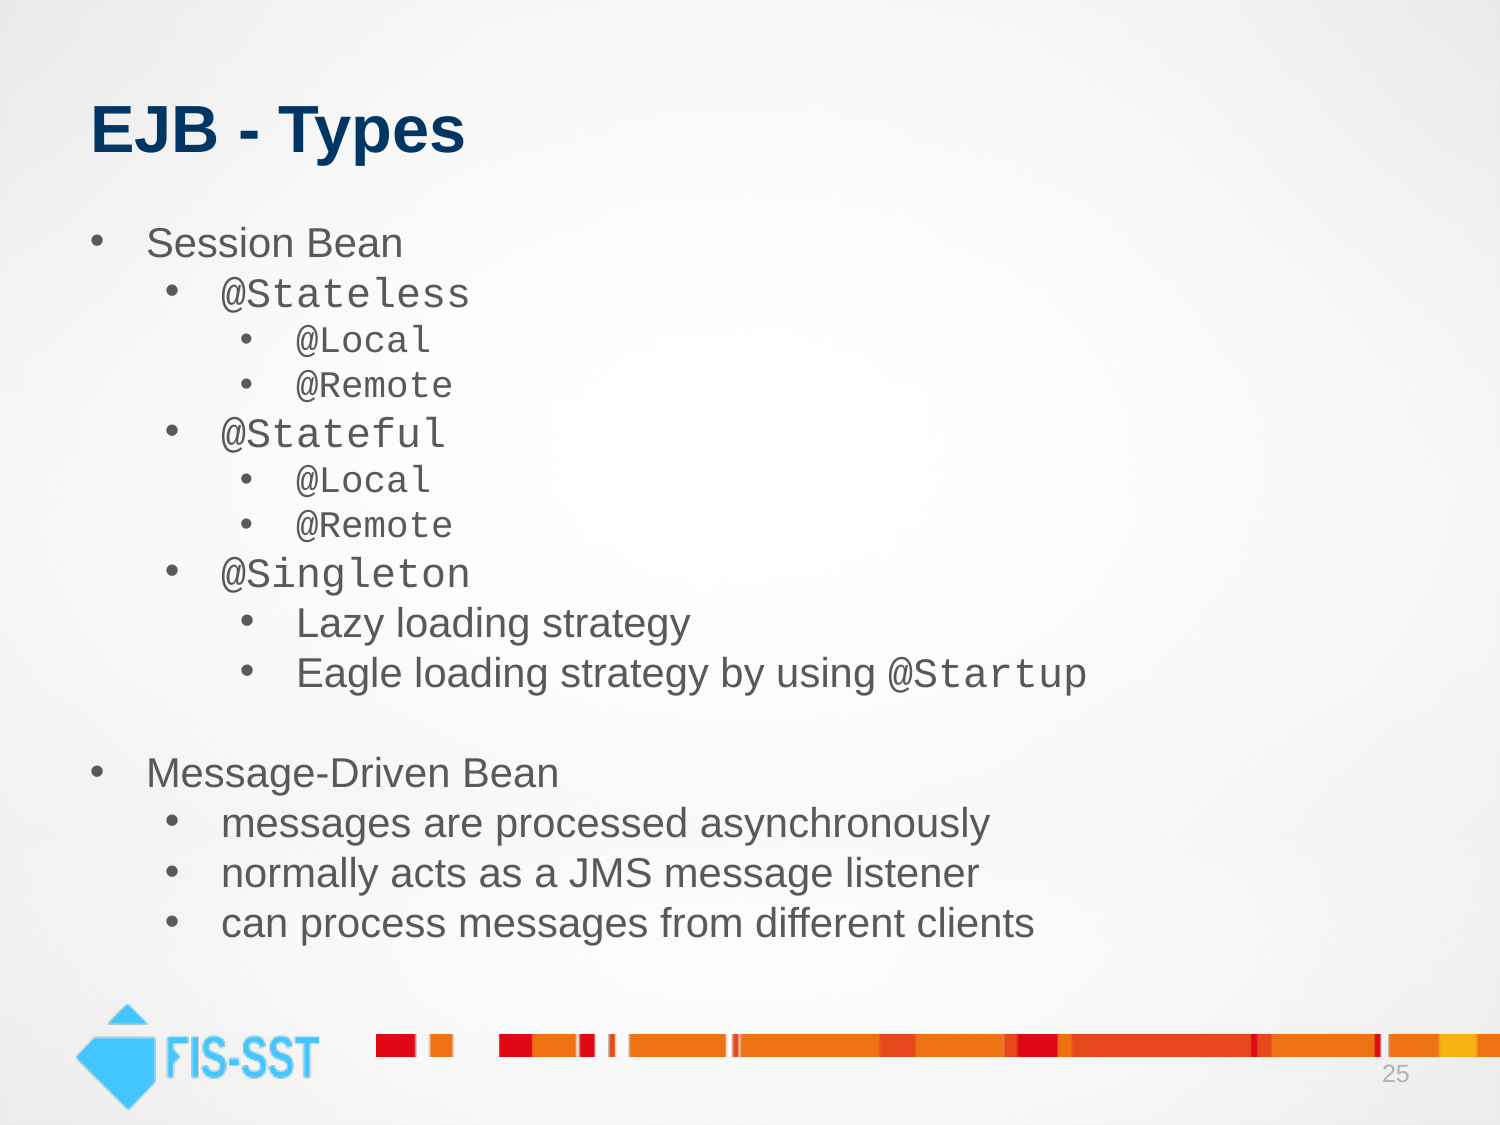

# EJB - Types
Session Bean
@Stateless
@Local
@Remote
@Stateful
@Local
@Remote
@Singleton
Lazy loading strategy
Eagle loading strategy by using @Startup

Message-Driven Bean
messages are processed asynchronously
normally acts as a JMS message listener
can process messages from different clients

25